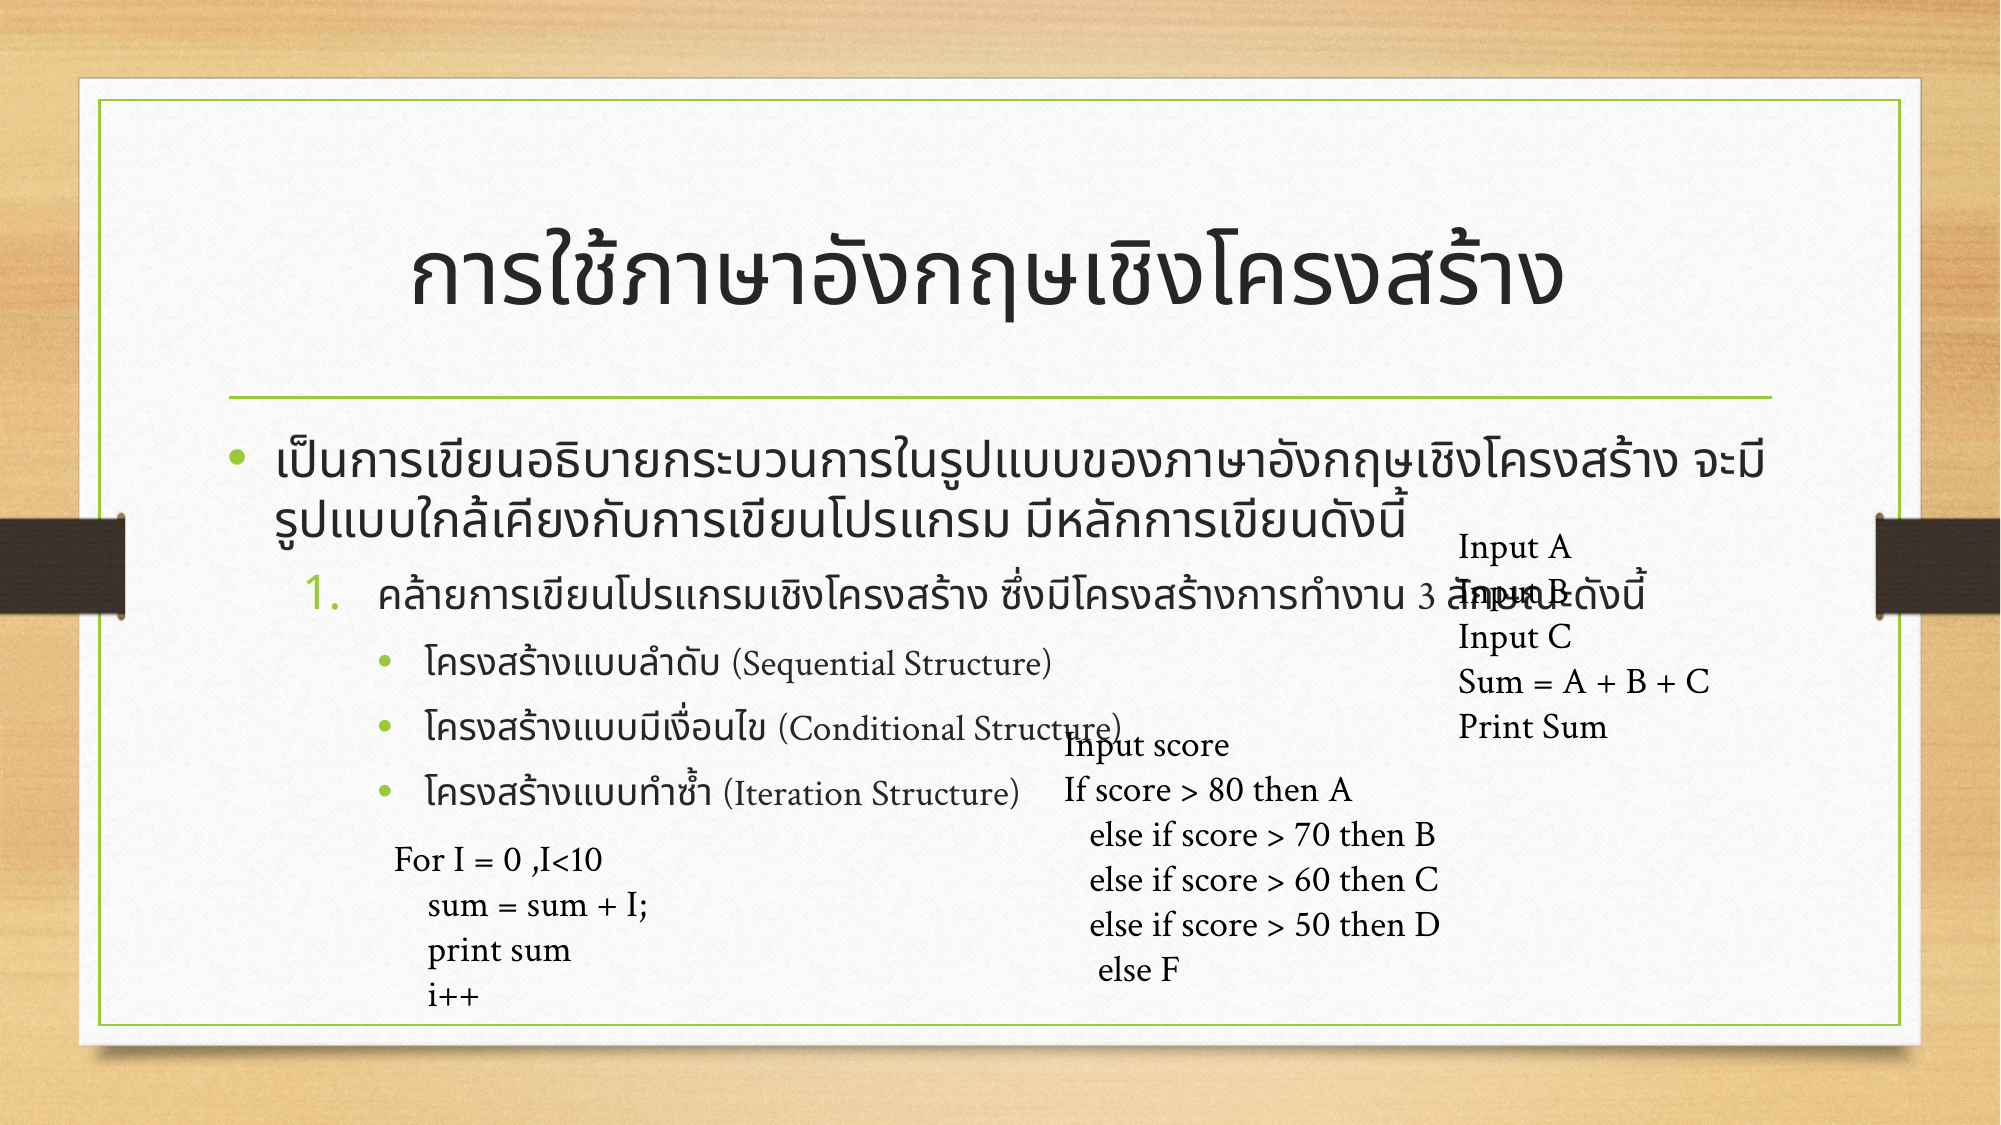

# การใช้ภาษาอังกฤษเชิงโครงสร้าง
เป็นการเขียนอธิบายกระบวนการในรูปแบบของภาษาอังกฤษเชิงโครงสร้าง จะมีรูปแบบใกล้เคียงกับการเขียนโปรแกรม มีหลักการเขียนดังนี้
คล้ายการเขียนโปรแกรมเชิงโครงสร้าง ซึ่งมีโครงสร้างการทำงาน 3 ลักษณะดังนี้
โครงสร้างแบบลำดับ (Sequential Structure)
โครงสร้างแบบมีเงื่อนไข (Conditional Structure)
โครงสร้างแบบทำซ้ำ (Iteration Structure)
Input A
Input B
Input C
Sum = A + B + C
Print Sum
Input score
If score > 80 then A
   else if score > 70 then B
   else if score > 60 then C
   else if score > 50 then D
    else F

For I = 0 ,I<10
    sum = sum + I;
    print sum
    i++